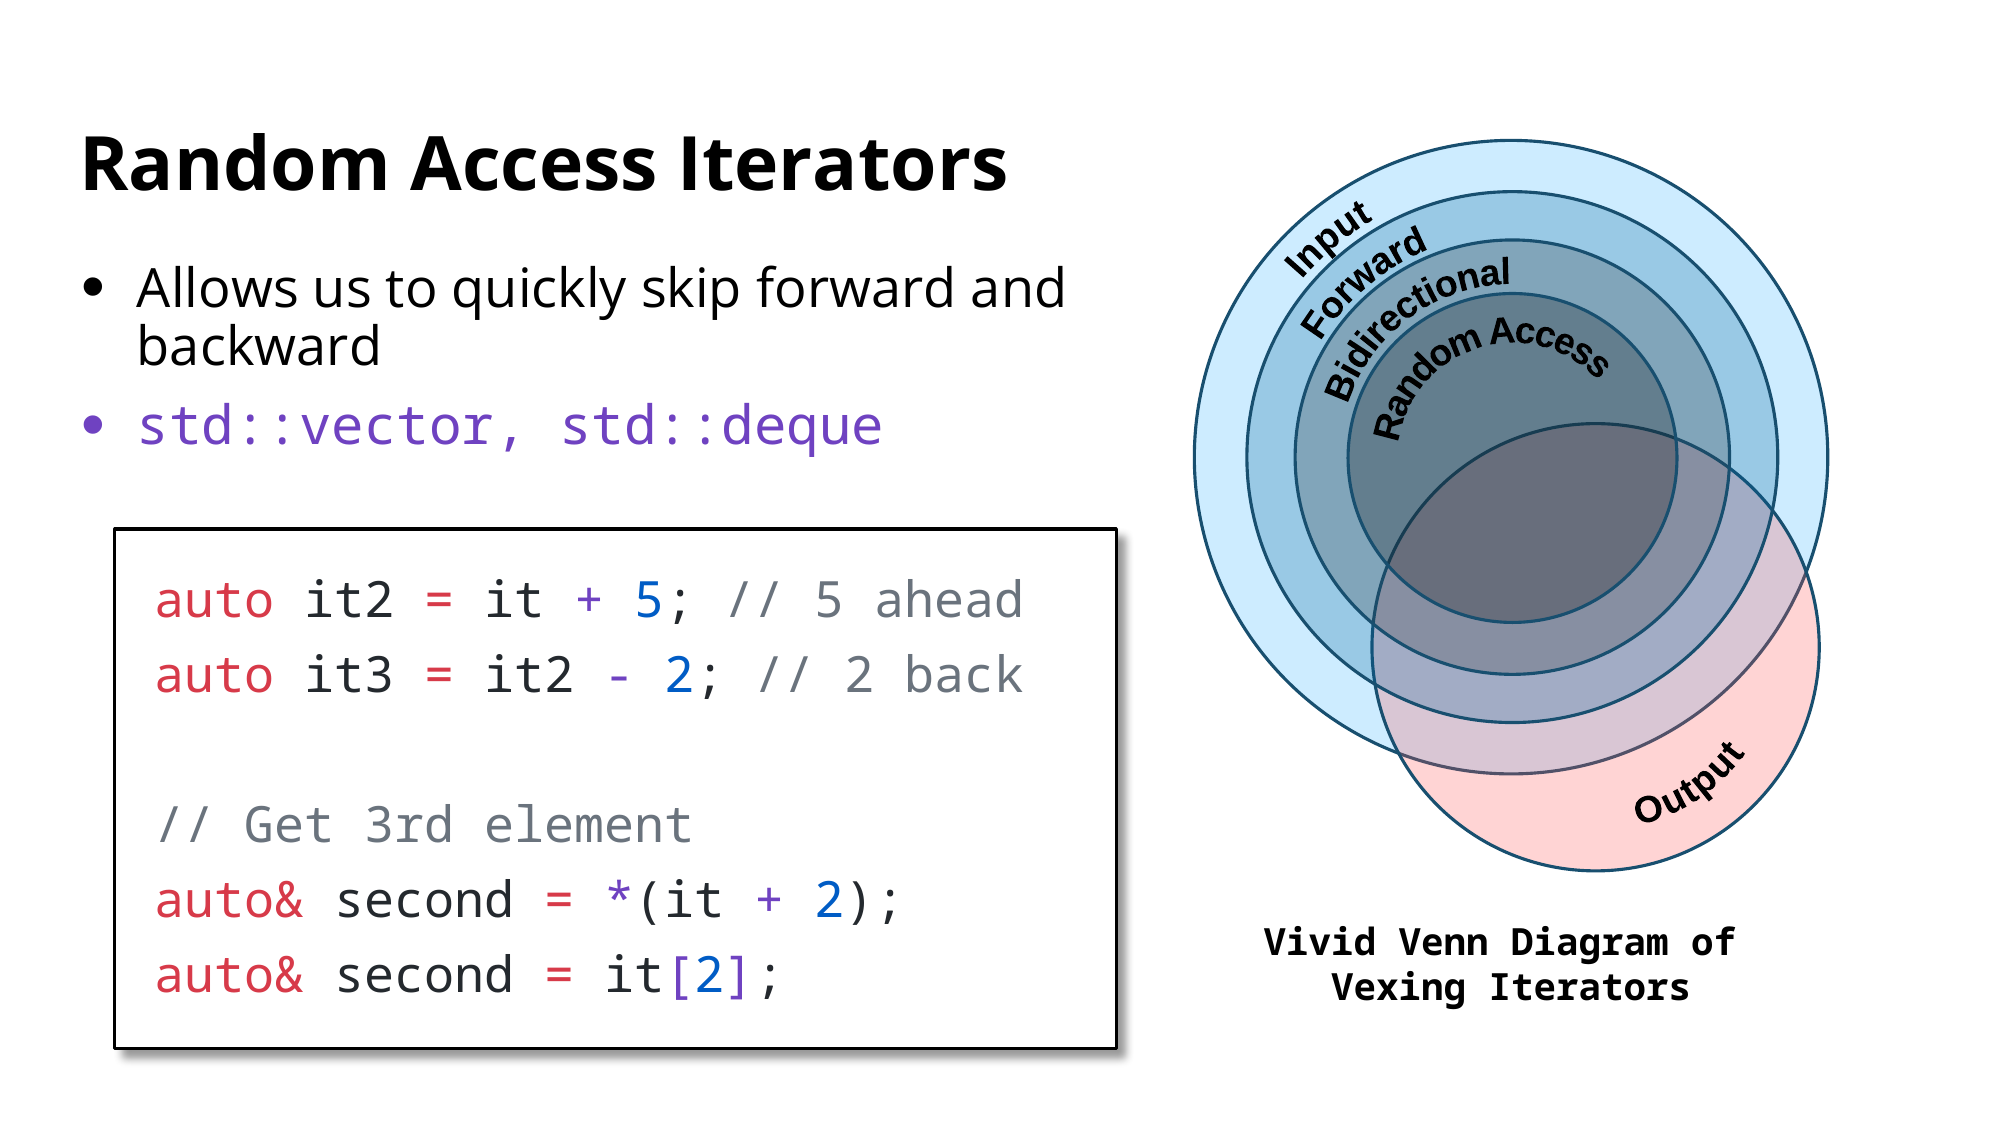

# Random Access Iterators

Input

Forward

Bidirectional
Allows us to quickly skip forward and backward
std::vector, std::deque

Random Access

Output
auto it2 = it + 5; // 5 ahead
auto it3 = it2 - 2; // 2 back

// Get 3rd element
auto& second = *(it + 2);
auto& second = it[2];
Vivid Venn Diagram of
Vexing Iterators